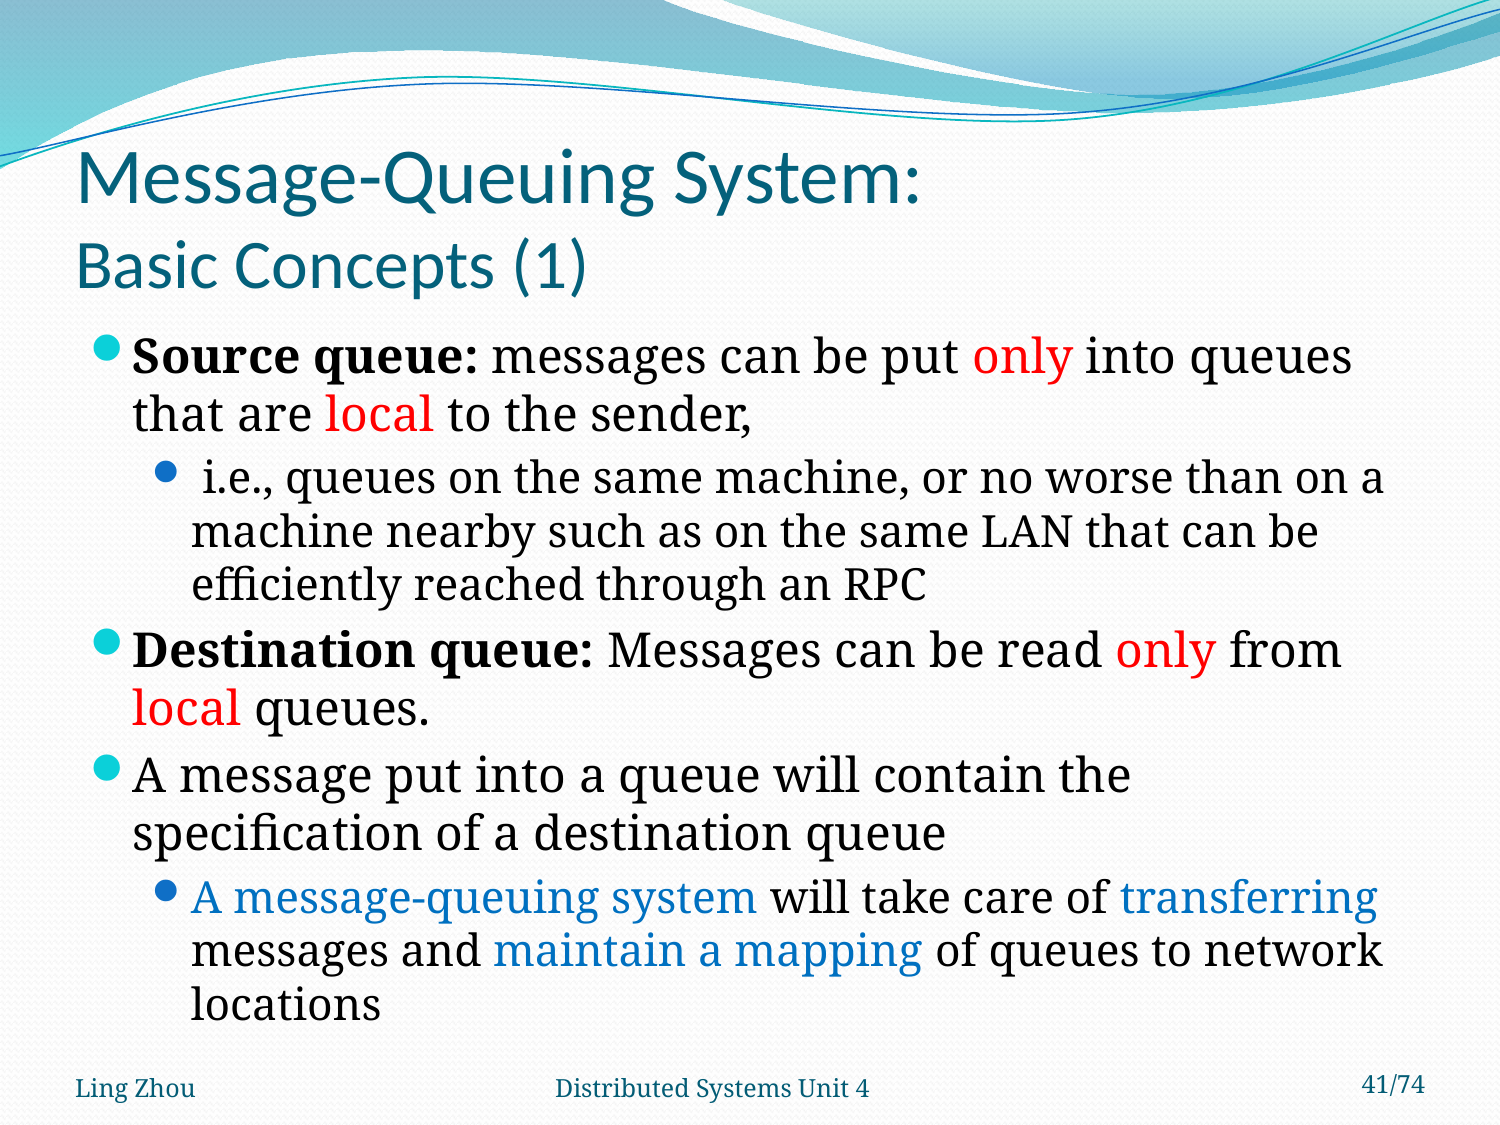

# Message-Queuing System: Basic Concepts (1)
Source queue: messages can be put only into queues that are local to the sender,
 i.e., queues on the same machine, or no worse than on a machine nearby such as on the same LAN that can be efficiently reached through an RPC
Destination queue: Messages can be read only from local queues.
A message put into a queue will contain the specification of a destination queue
A message-queuing system will take care of transferring messages and maintain a mapping of queues to network locations

Ling Zhou
Distributed Systems Unit 4
41/74